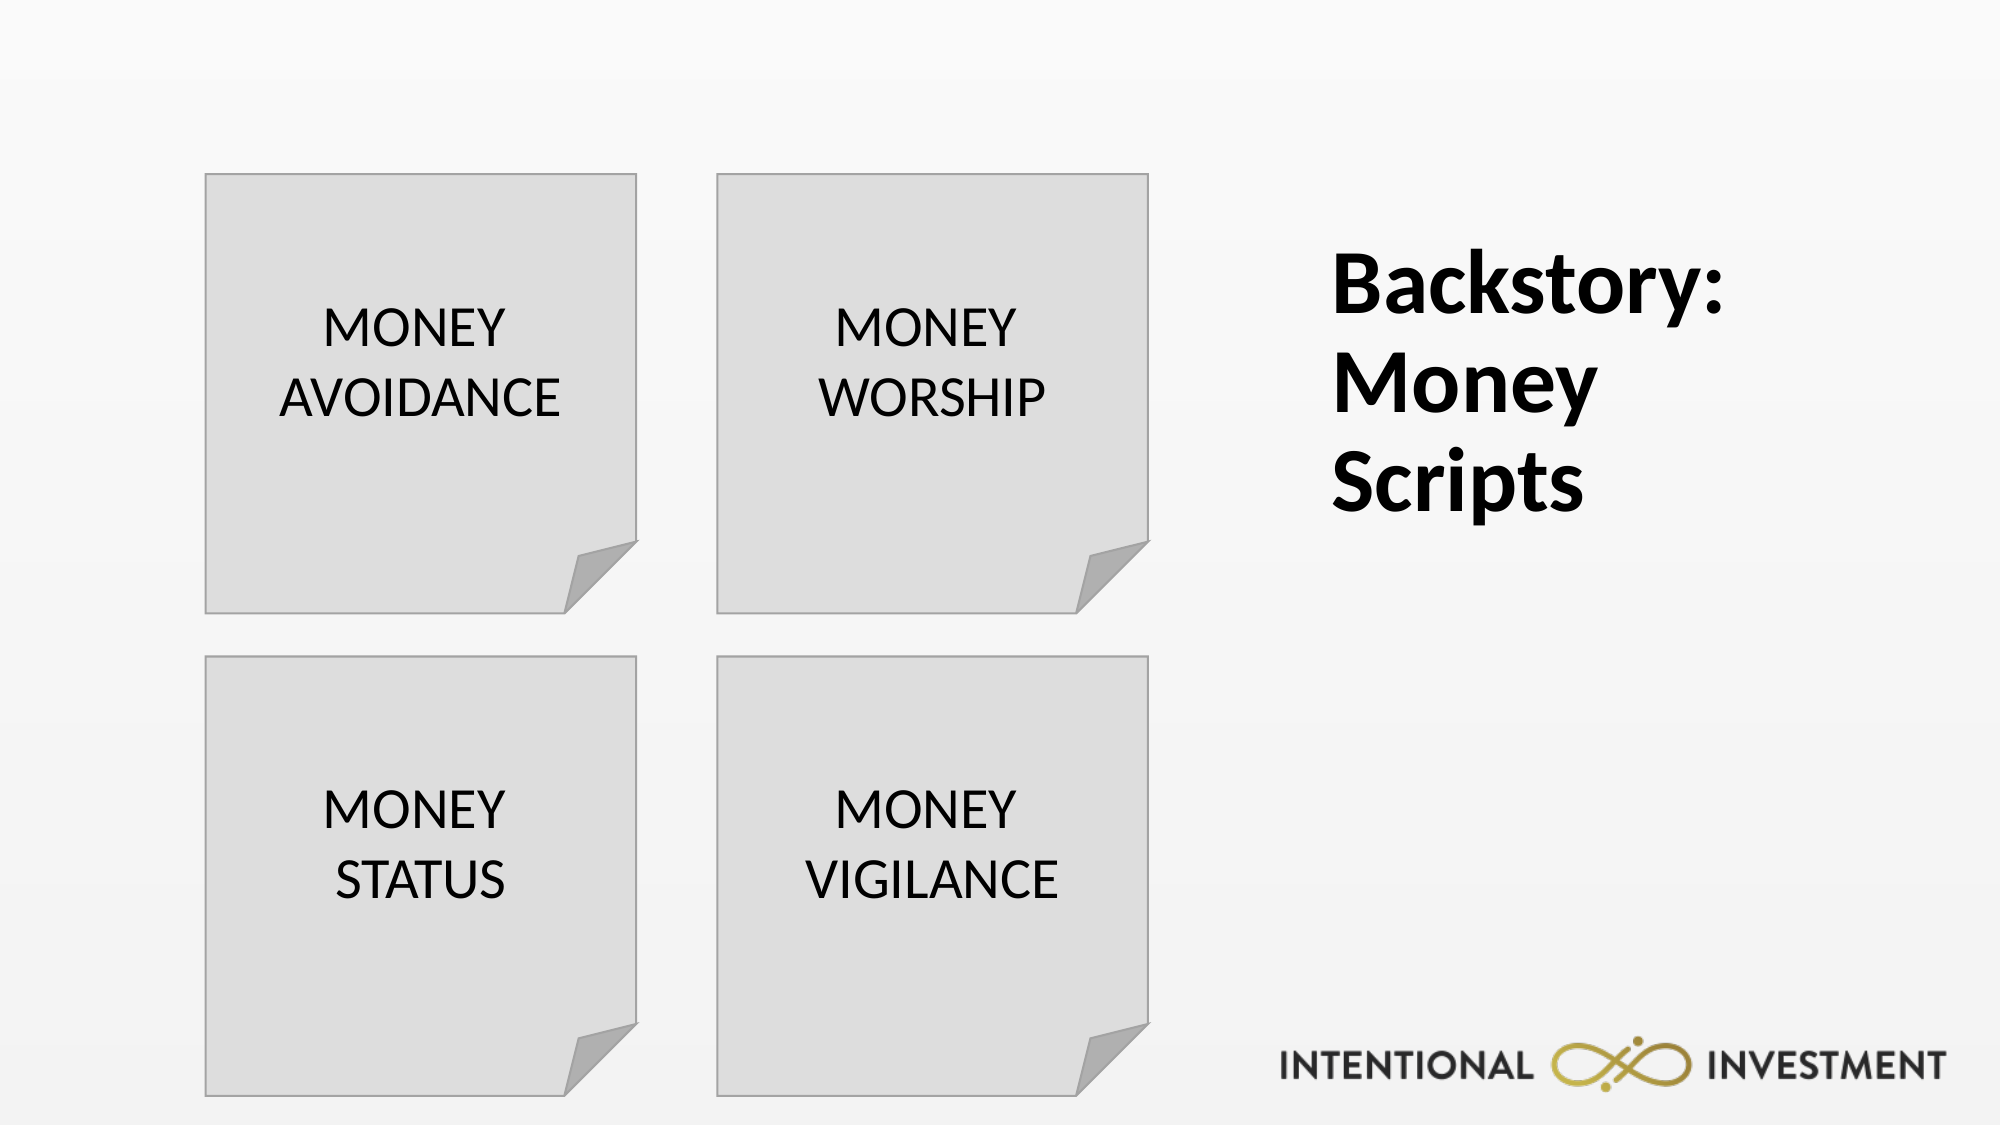

MONEY
AVOIDANCE
MONEY
WORSHIP
# Backstory:  Money Scripts
MONEY
STATUS
MONEY
VIGILANCE